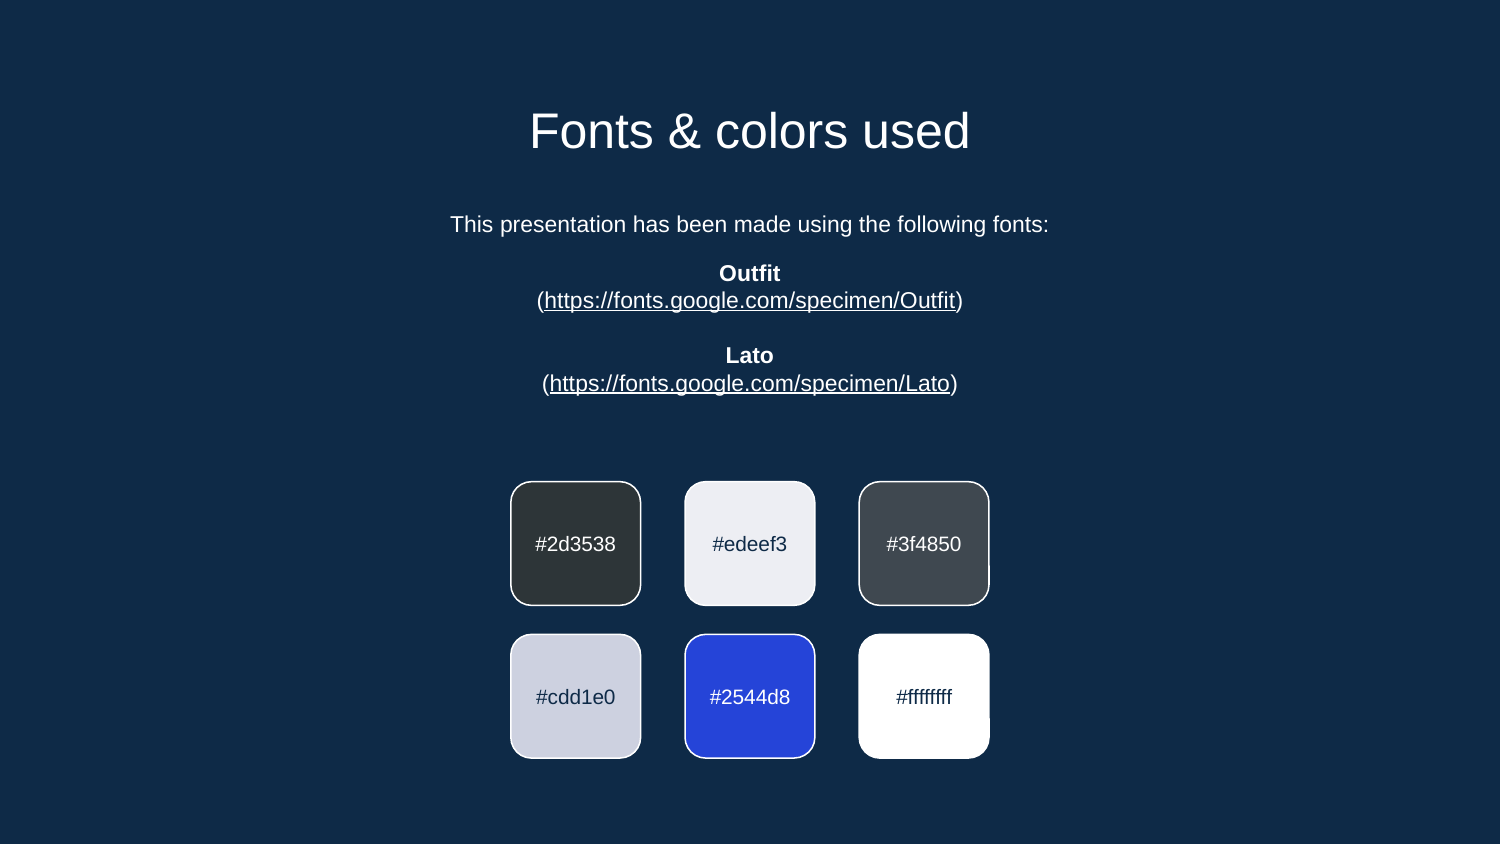

# Fonts & colors used
This presentation has been made using the following fonts:
Outfit
(https://fonts.google.com/specimen/Outfit)

Lato
(https://fonts.google.com/specimen/Lato)

#2d3538
#edeef3
#3f4850

#cdd1e0
#2544d8
#ffffffff